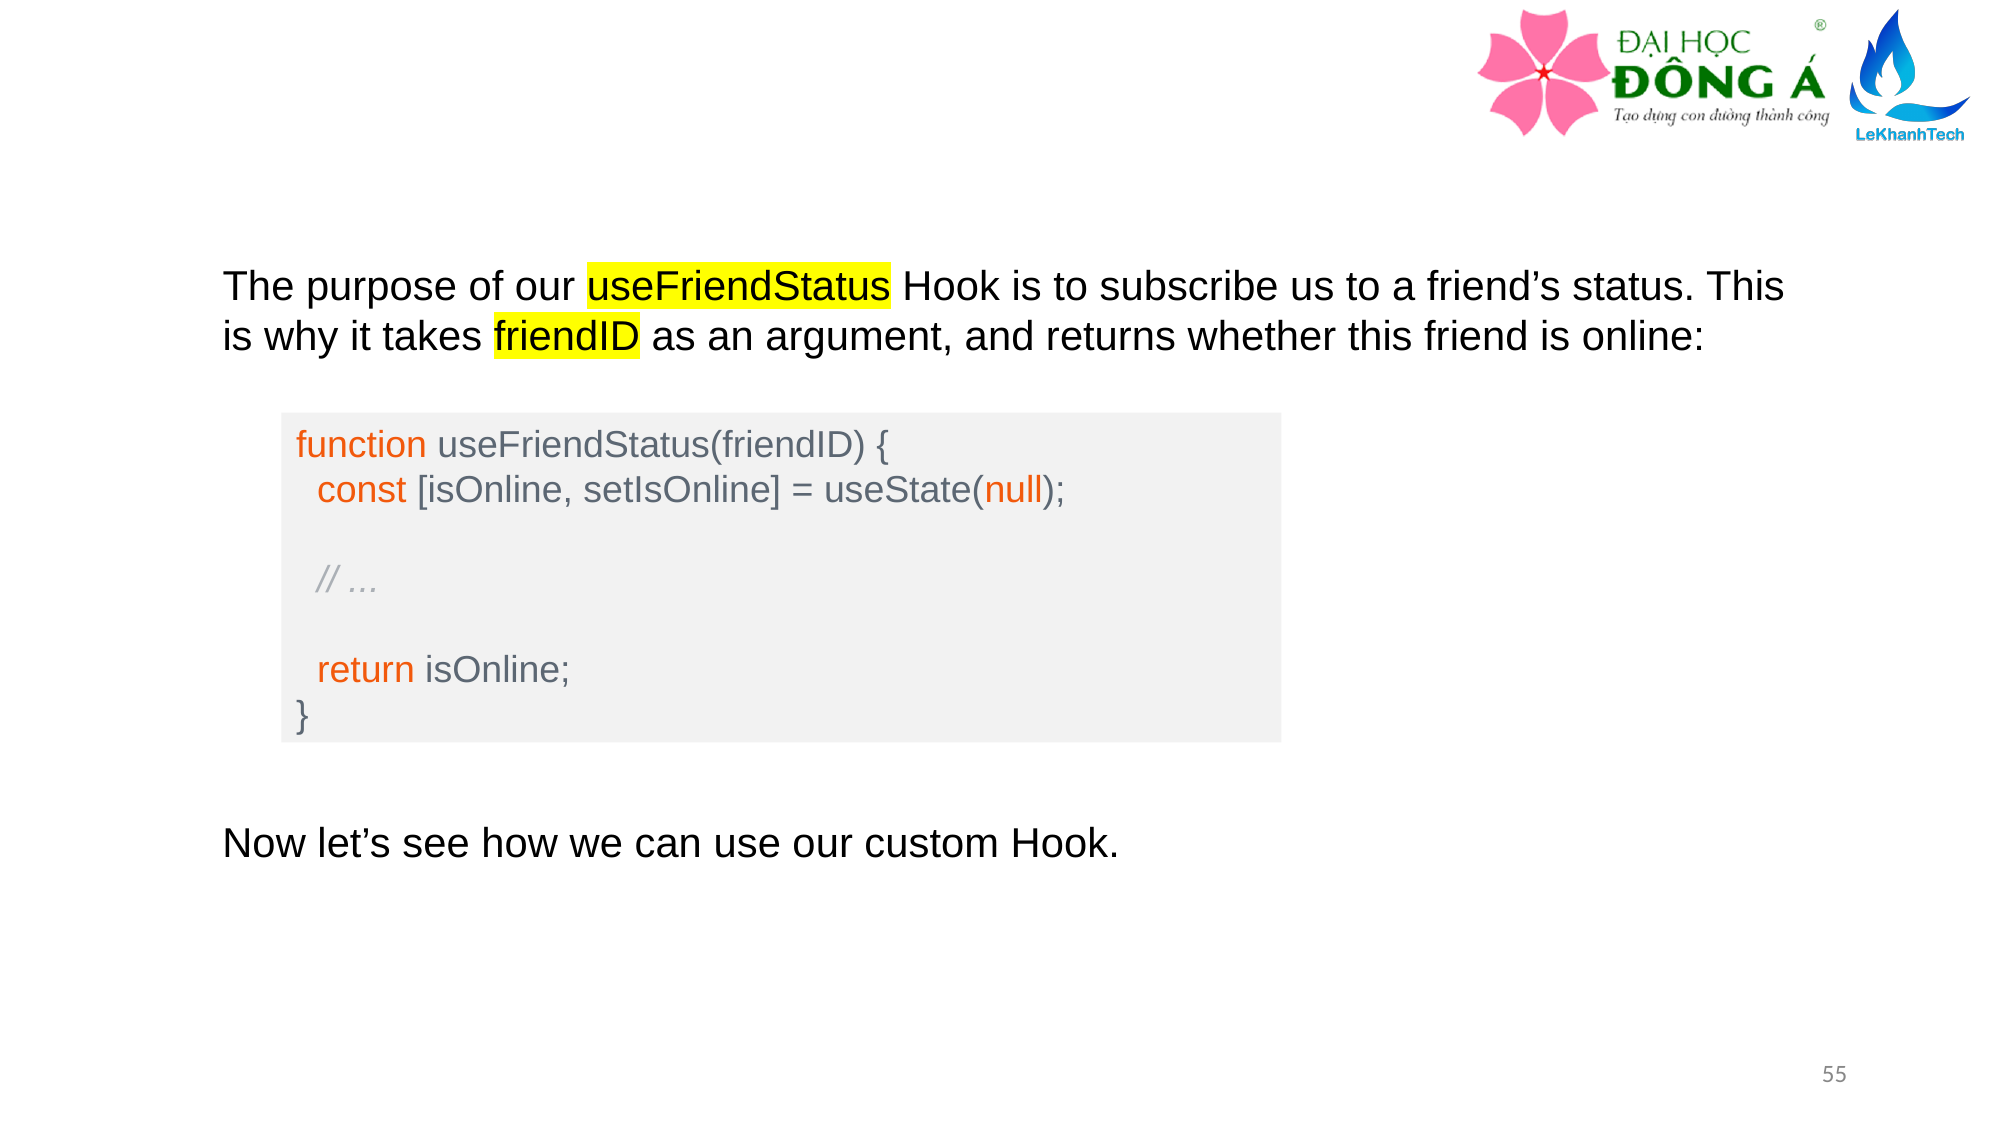

The purpose of our useFriendStatus Hook is to subscribe us to a friend’s status. This is why it takes friendID as an argument, and returns whether this friend is online:
function useFriendStatus(friendID) {
  const [isOnline, setIsOnline] = useState(null);
  // ...
  return isOnline;
}
Now let’s see how we can use our custom Hook.
55